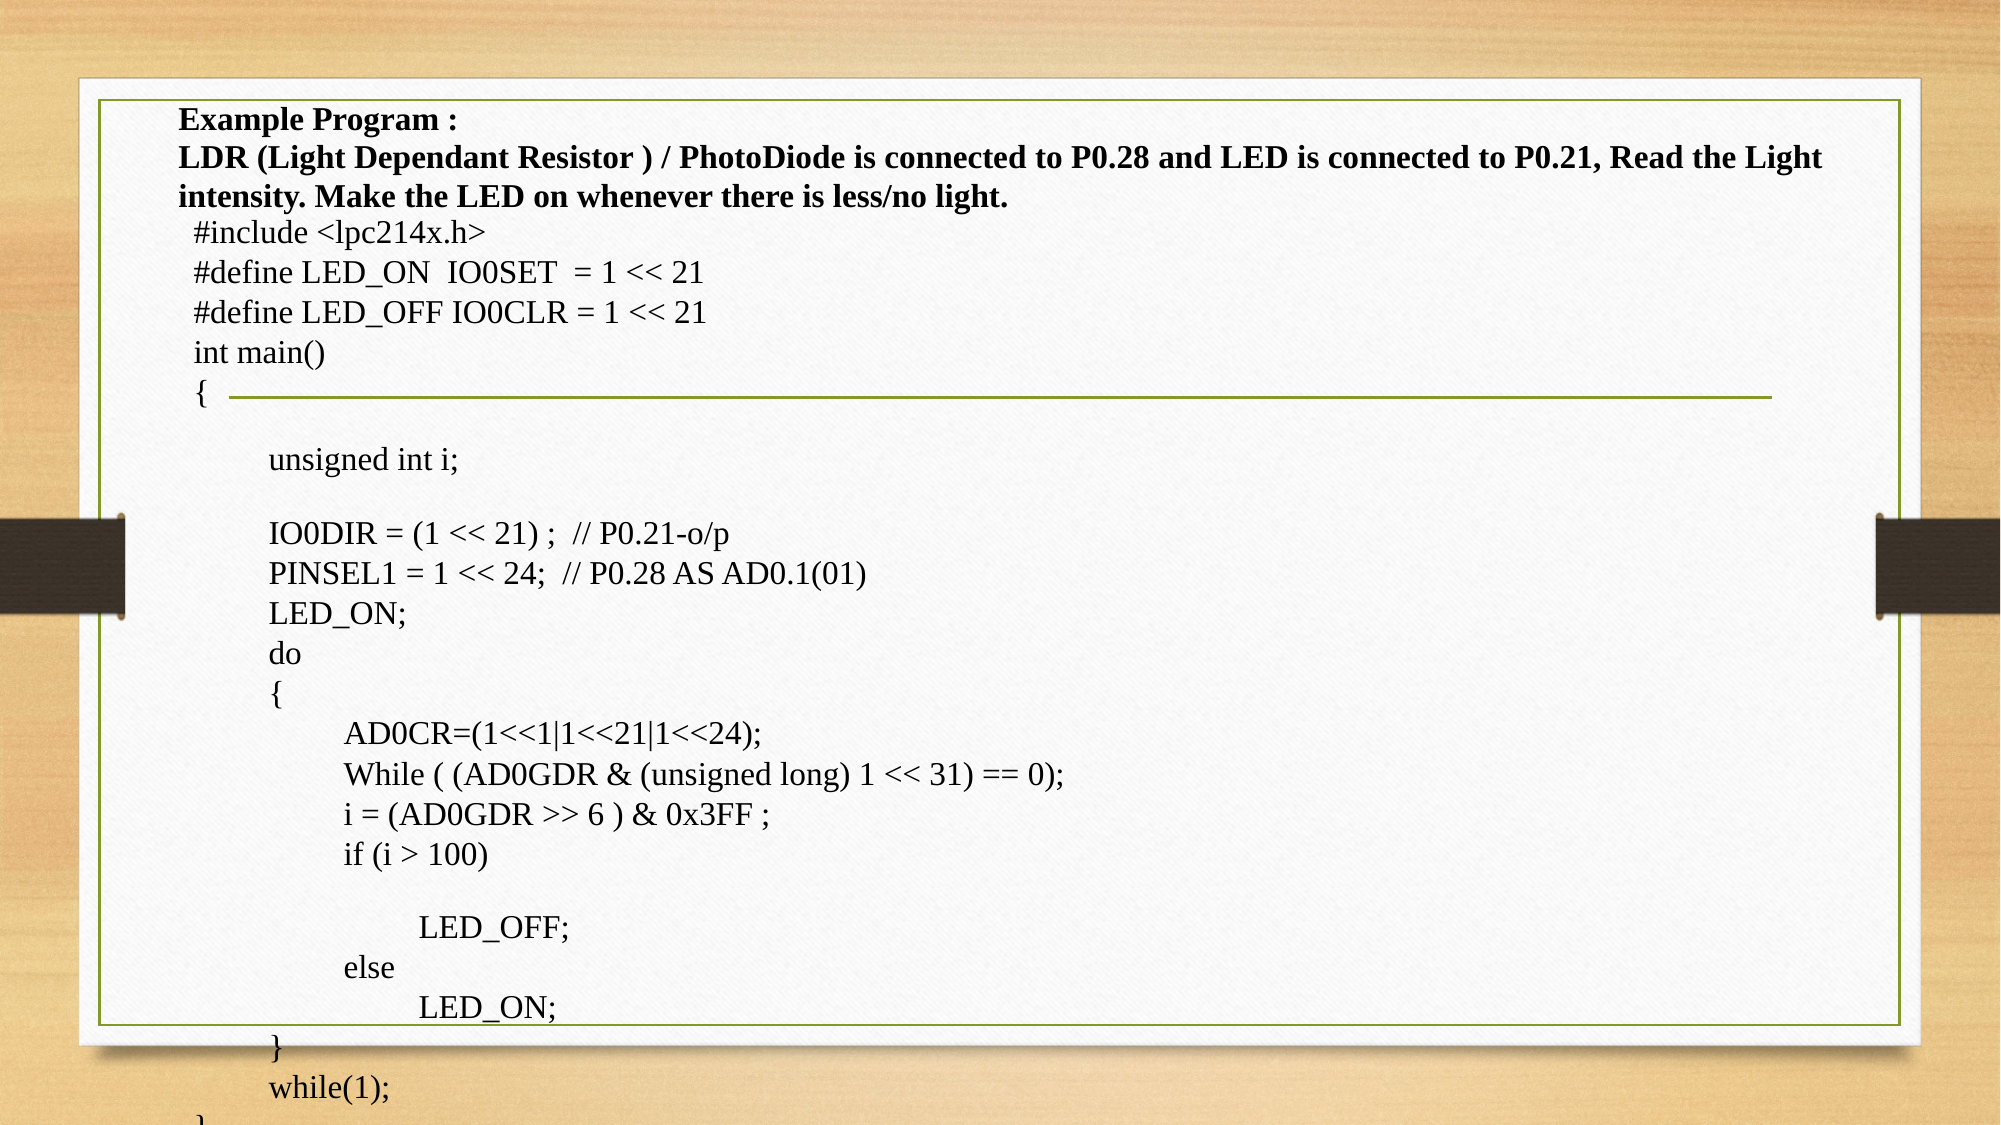

Example Program :
LDR (Light Dependant Resistor ) / PhotoDiode is connected to P0.28 and LED is connected to P0.21, Read the Light intensity. Make the LED on whenever there is less/no light.
#include <lpc214x.h>
#define LED_ON  IO0SET  = 1 << 21
#define LED_OFF IO0CLR = 1 << 21
int main()
{

unsigned int i;

IO0DIR = (1 << 21) ;  // P0.21-o/p
PINSEL1 = 1 << 24;  // P0.28 AS AD0.1(01)
LED_ON;
do
{
AD0CR=(1<<1|1<<21|1<<24);

While ( (AD0GDR & (unsigned long) 1 << 31) == 0);
i = (AD0GDR >> 6 ) & 0x3FF ;
if (i > 100)

LED_OFF;
else
LED_ON;
}
while(1);
}